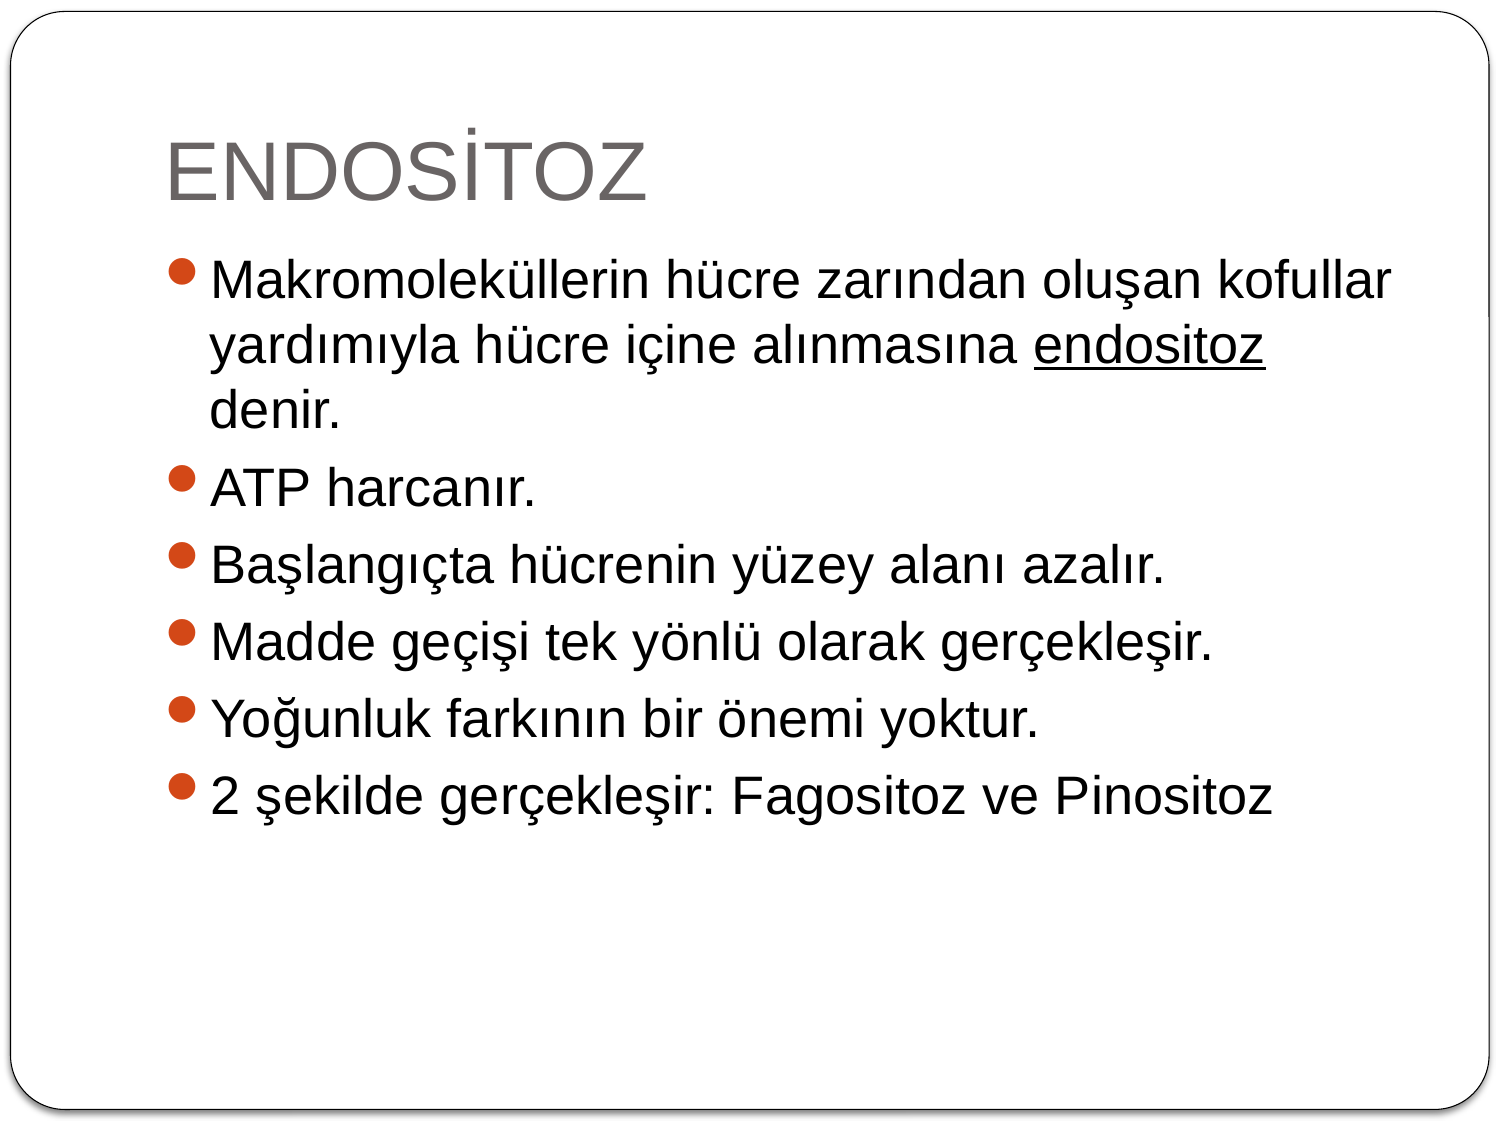

# ENDOSİTOZ
Makromoleküllerin hücre zarından oluşan kofullar yardımıyla hücre içine alınmasına endositoz denir.
ATP harcanır.
Başlangıçta hücrenin yüzey alanı azalır.
Madde geçişi tek yönlü olarak gerçekleşir.
Yoğunluk farkının bir önemi yoktur.
2 şekilde gerçekleşir: Fagositoz ve Pinositoz